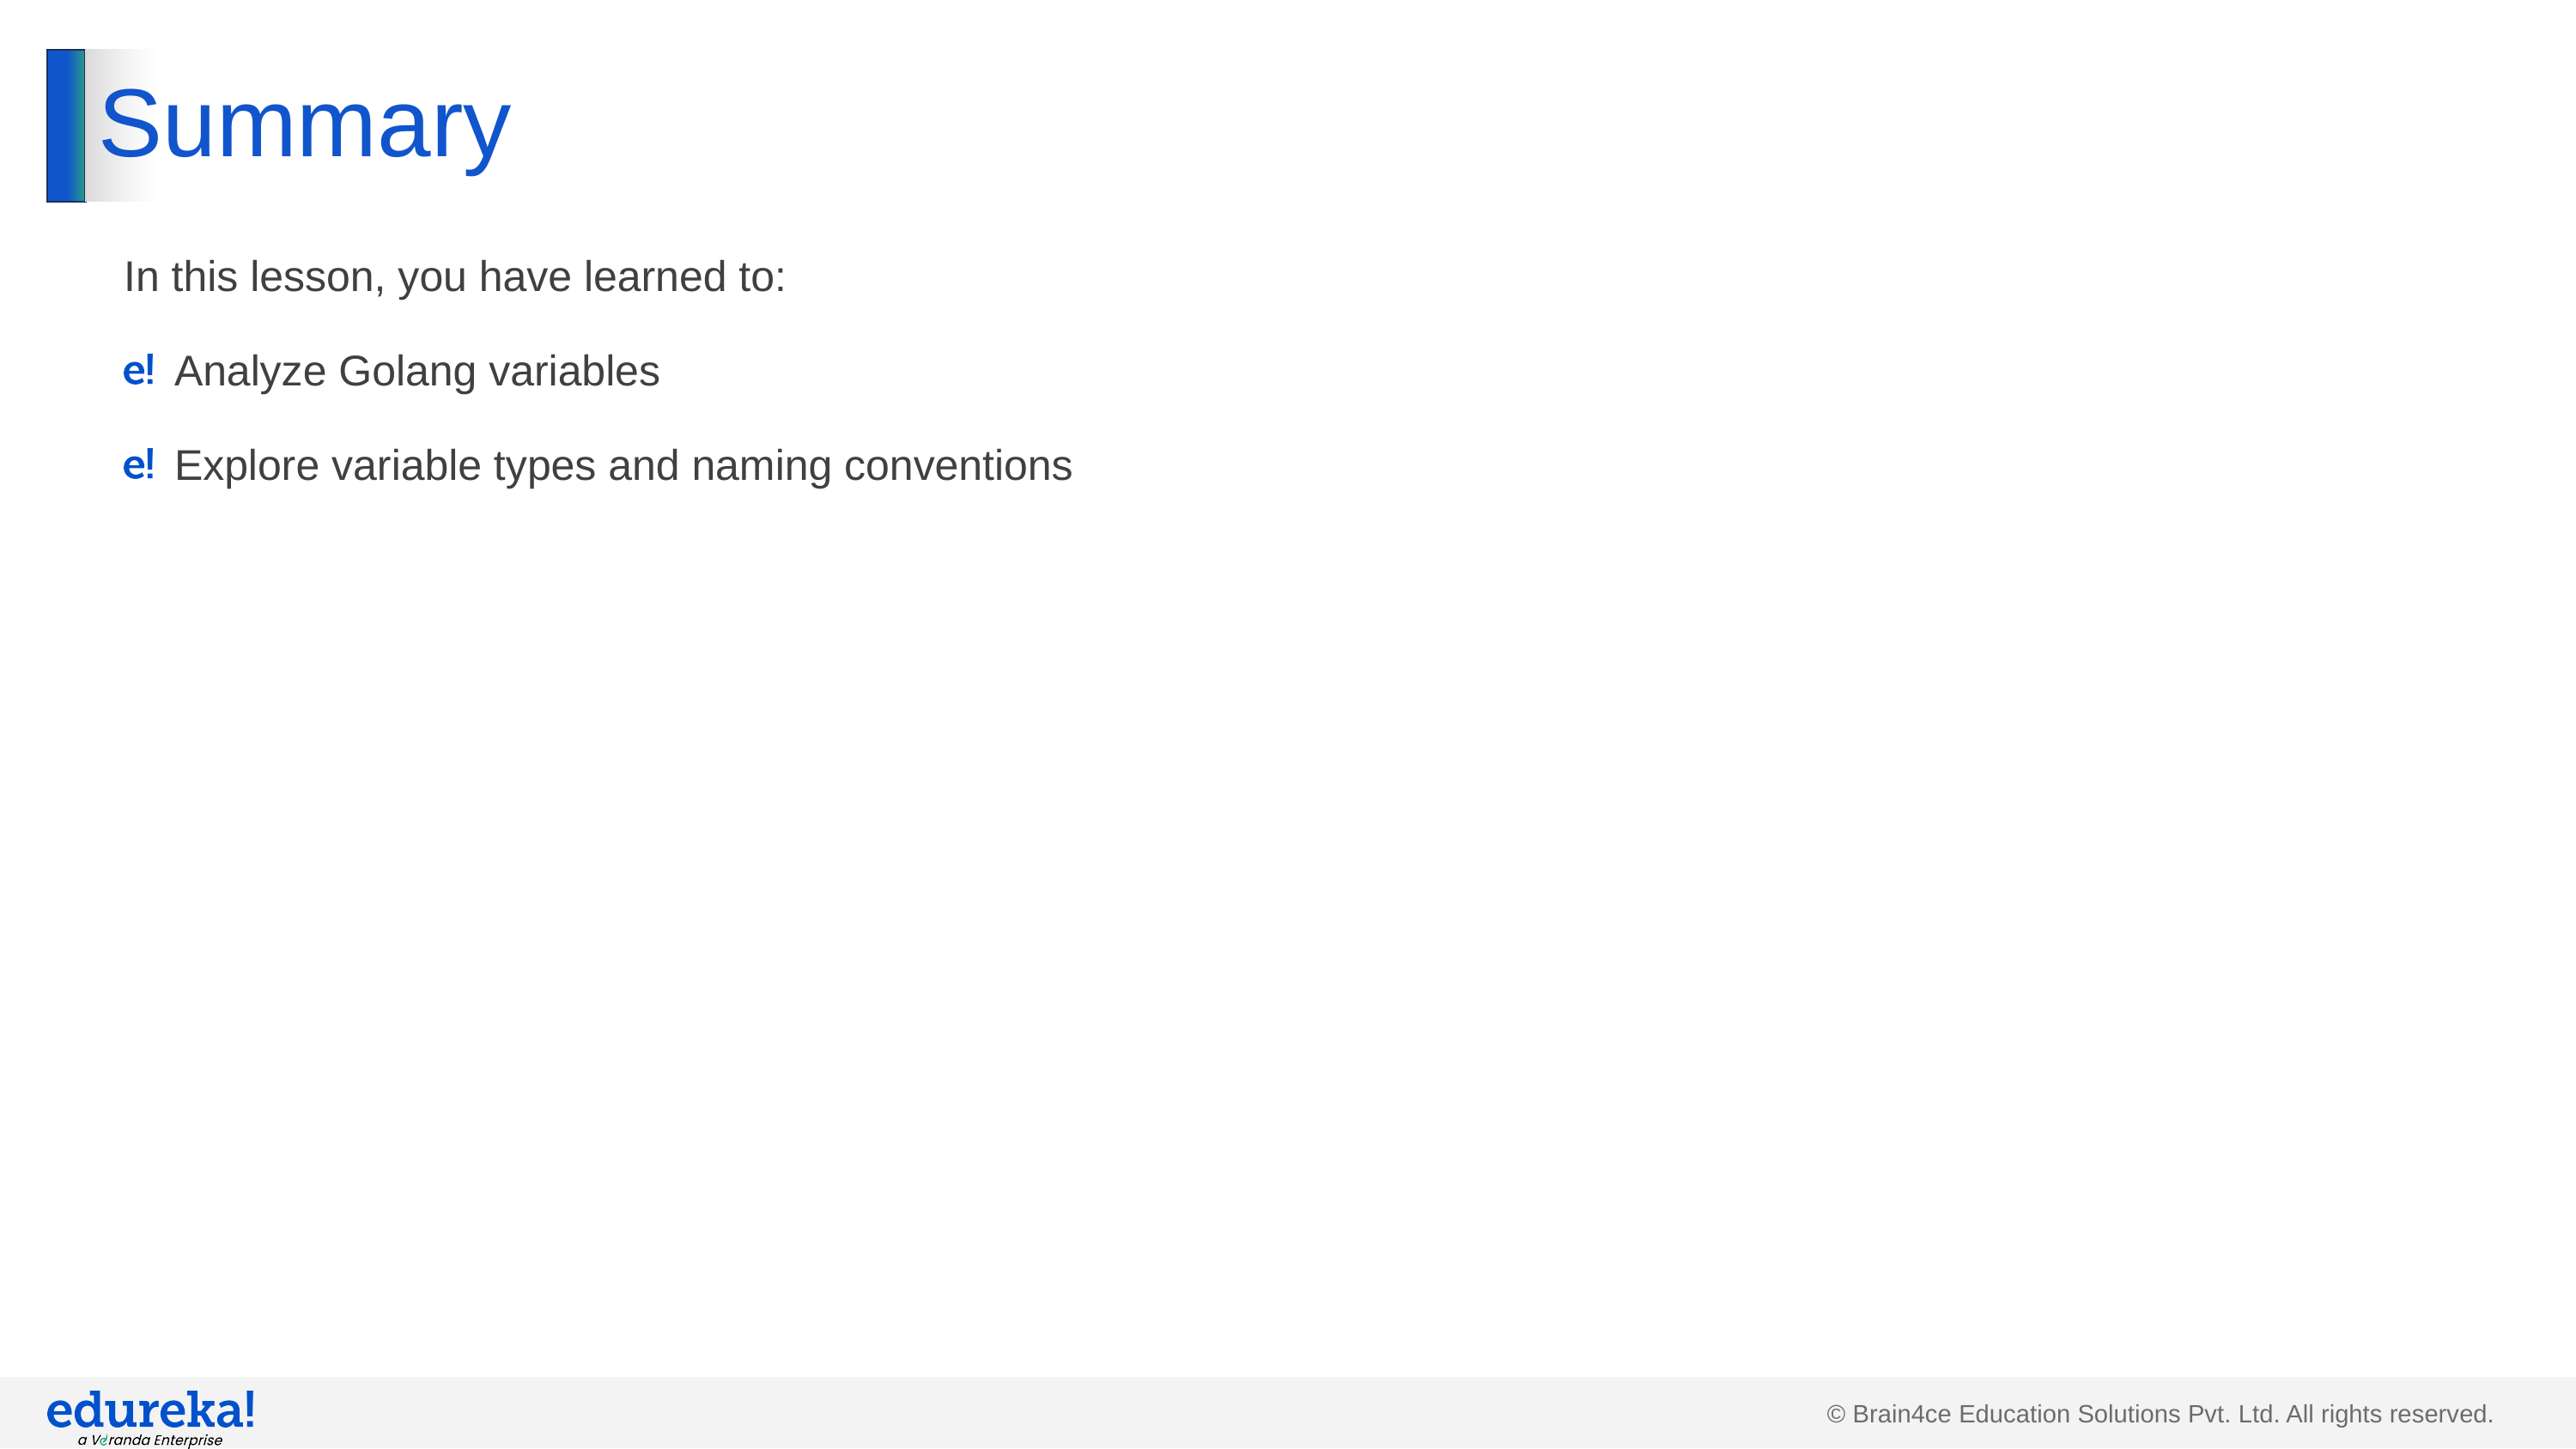

# Summary
In this lesson, you have learned to:
Analyze Golang variables
Explore variable types and naming conventions